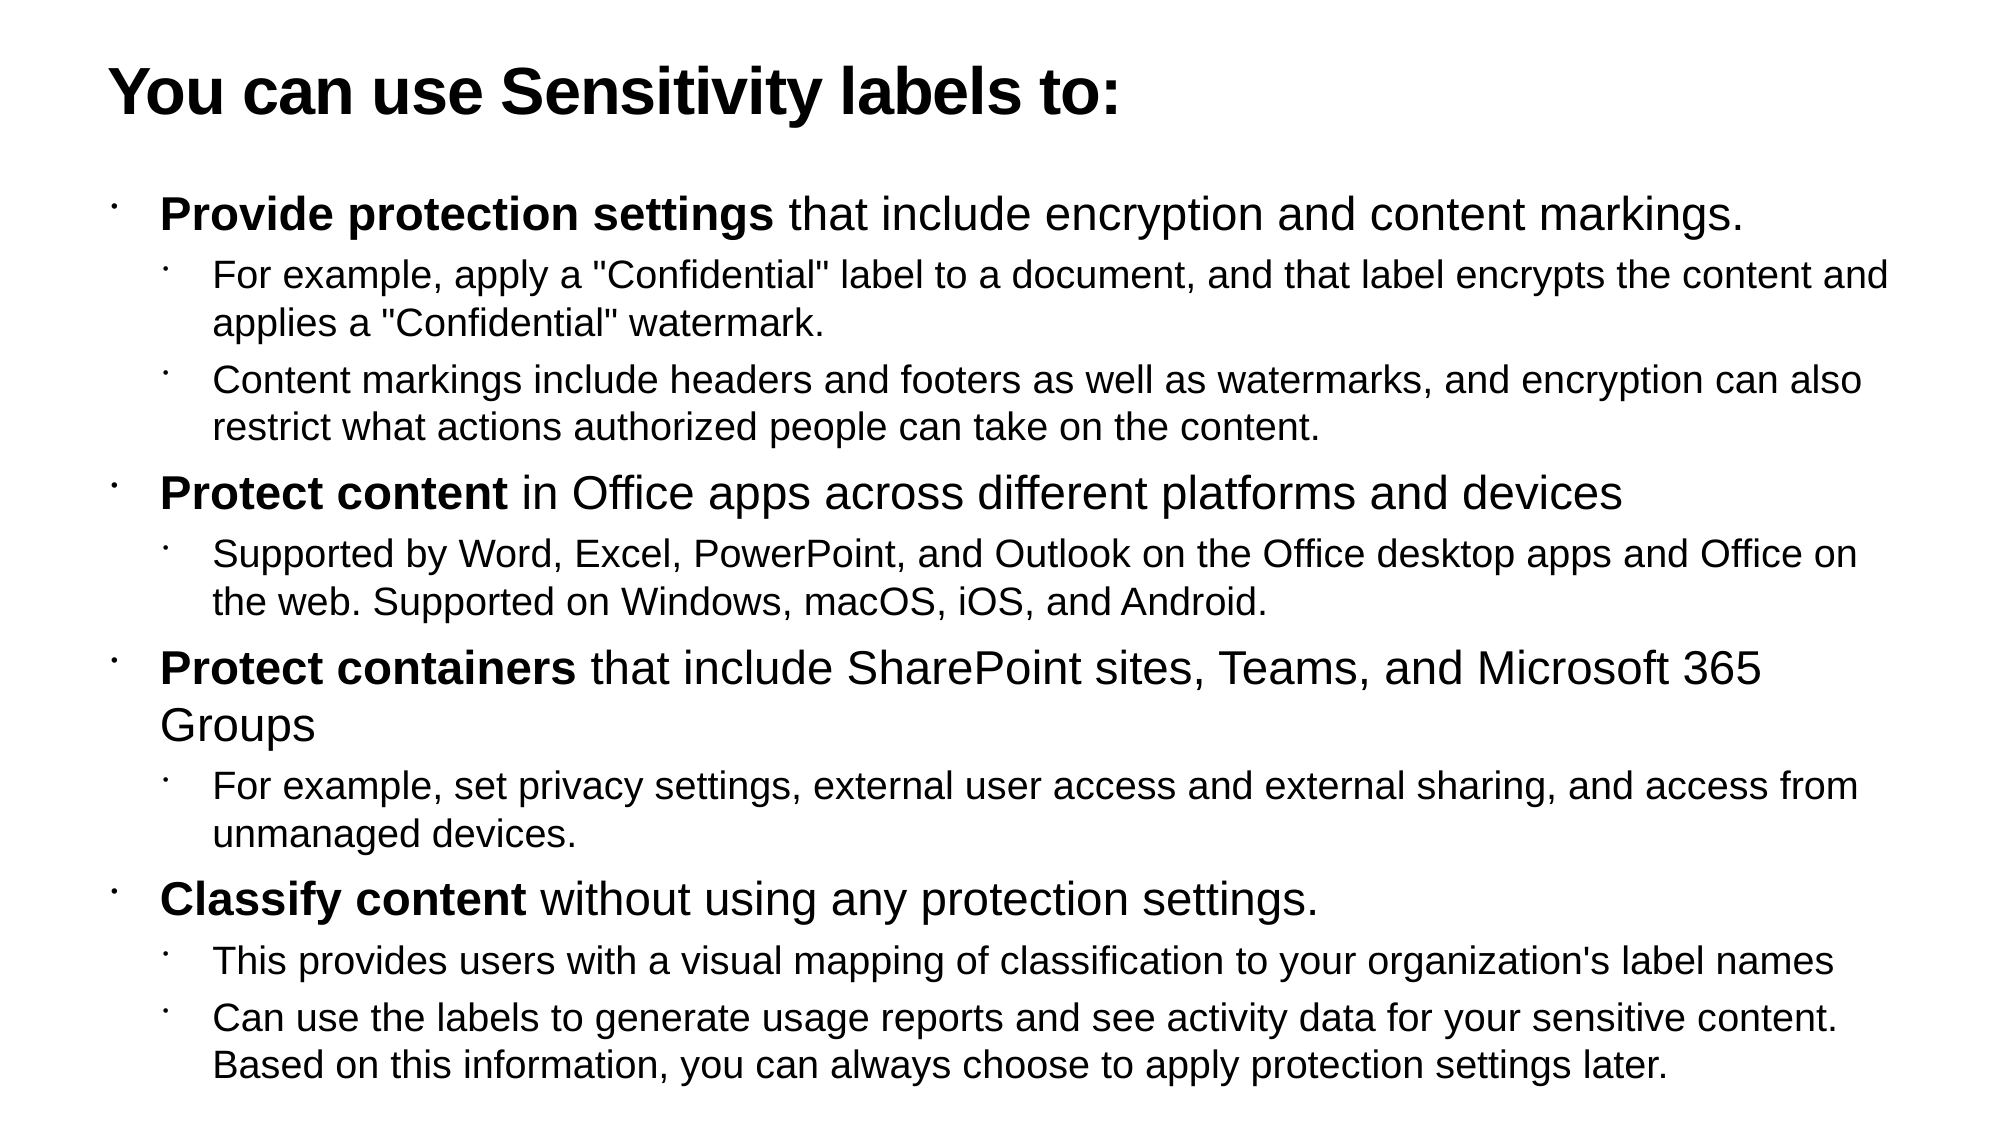

# You can use Sensitivity labels to:
Provide protection settings that include encryption and content markings.
For example, apply a "Confidential" label to a document, and that label encrypts the content and applies a "Confidential" watermark.
Content markings include headers and footers as well as watermarks, and encryption can also restrict what actions authorized people can take on the content.
Protect content in Office apps across different platforms and devices
Supported by Word, Excel, PowerPoint, and Outlook on the Office desktop apps and Office on the web. Supported on Windows, macOS, iOS, and Android.
Protect containers that include SharePoint sites, Teams, and Microsoft 365 Groups
For example, set privacy settings, external user access and external sharing, and access from unmanaged devices.
Classify content without using any protection settings.
This provides users with a visual mapping of classification to your organization's label names
Can use the labels to generate usage reports and see activity data for your sensitive content. Based on this information, you can always choose to apply protection settings later.